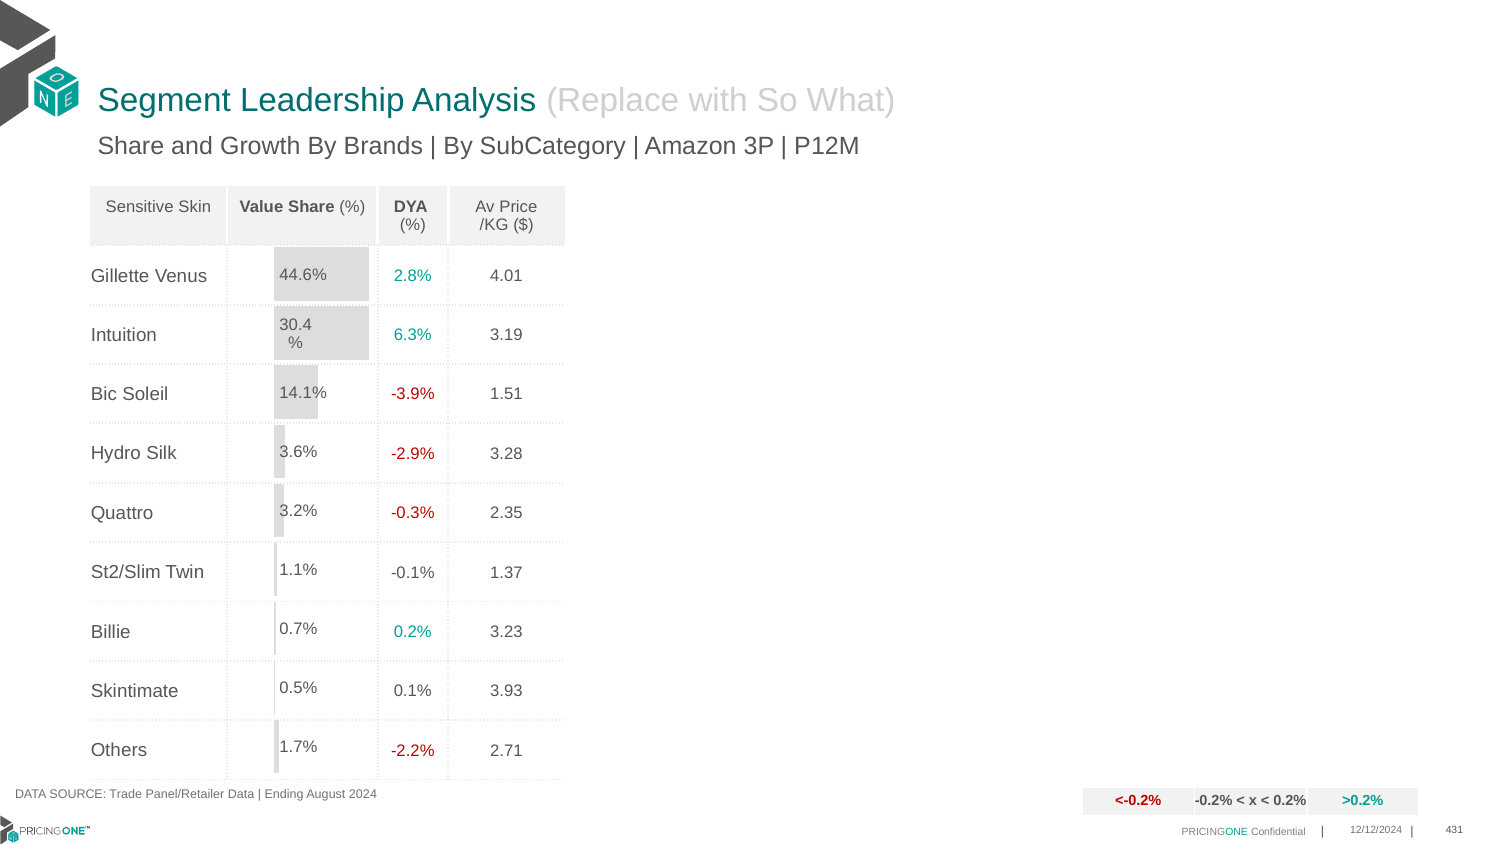

# Segment Leadership Analysis (Replace with So What)
Share and Growth By Brands | By SubCategory | Amazon 3P | P12M
| Sensitive Skin | Value Share (%) | DYA (%) | Av Price /KG ($) |
| --- | --- | --- | --- |
| Gillette Venus |  | 2.8% | 4.01 |
| Intuition |  | 6.3% | 3.19 |
| Bic Soleil |  | -3.9% | 1.51 |
| Hydro Silk |  | -2.9% | 3.28 |
| Quattro |  | -0.3% | 2.35 |
| St2/Slim Twin |  | -0.1% | 1.37 |
| Billie |  | 0.2% | 3.23 |
| Skintimate |  | 0.1% | 3.93 |
| Others |  | -2.2% | 2.71 |

### Chart

| Category | Amazon 3P | Sensitive Skin |
|---|---|
| None | 0.44635713590372295 |
DATA SOURCE: Trade Panel/Retailer Data | Ending August 2024
| <-0.2% | -0.2% < x < 0.2% | >0.2% |
| --- | --- | --- |

12/12/2024
431